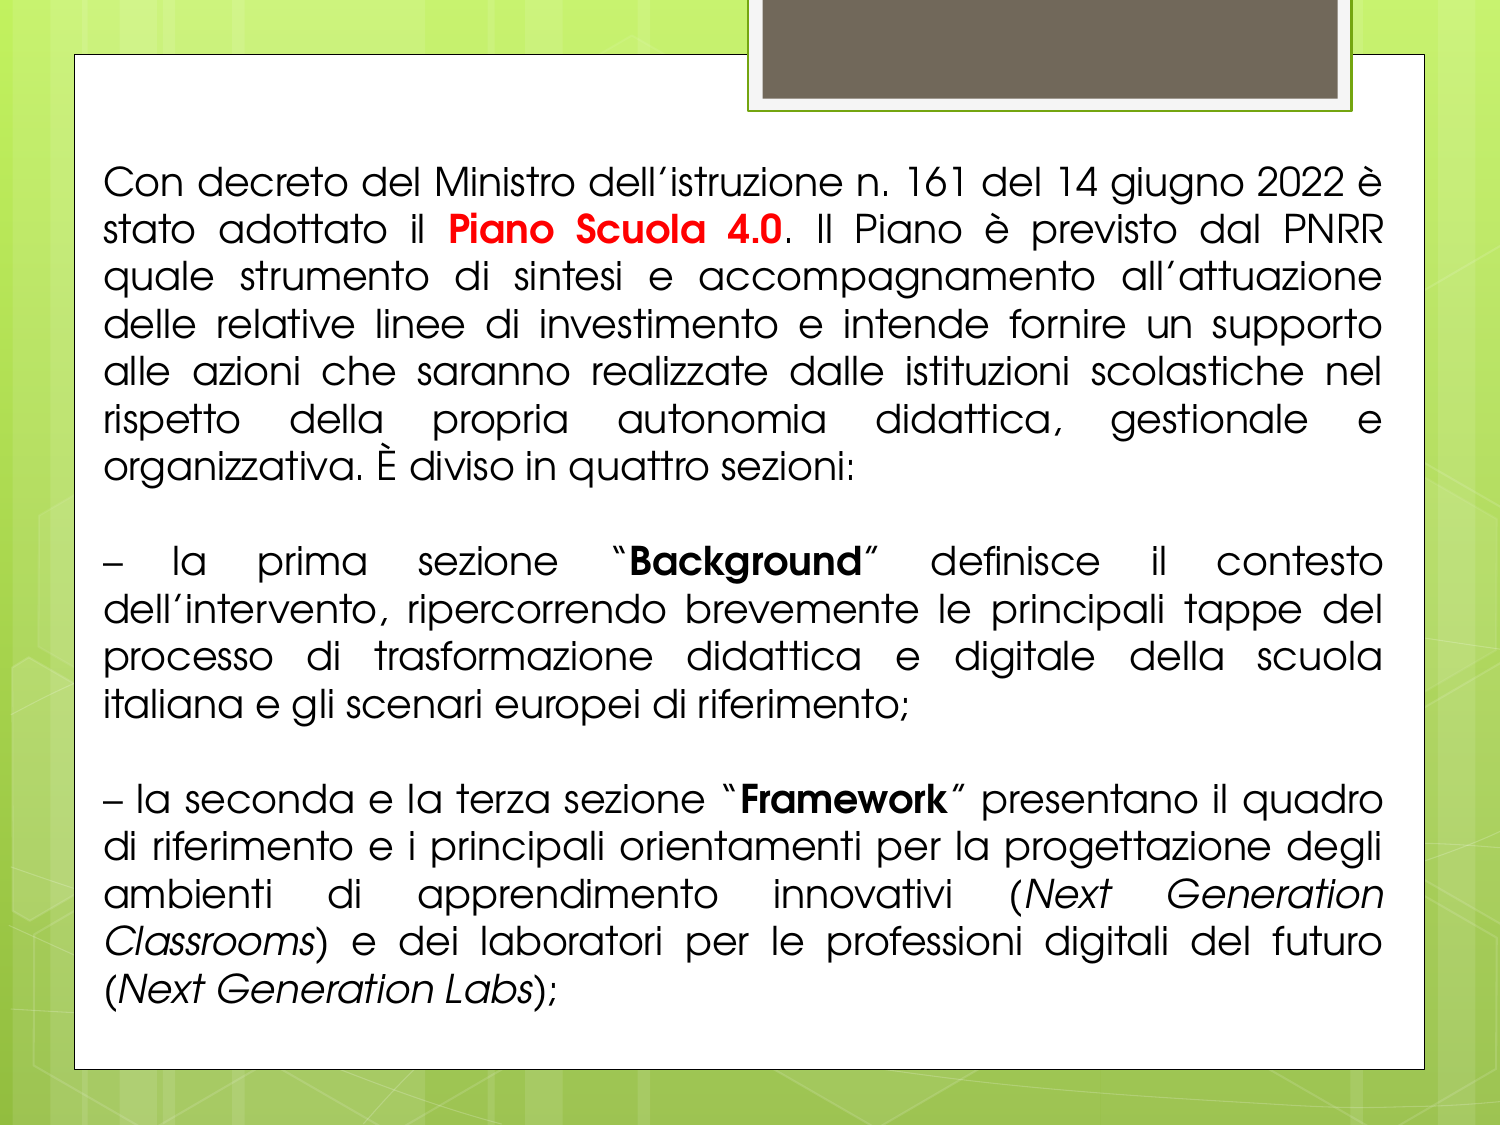

Con decreto del Ministro dell’istruzione n. 161 del 14 giugno 2022 è stato adottato il Piano Scuola 4.0. Il Piano è previsto dal PNRR quale strumento di sintesi e accompagnamento all’attuazione delle relative linee di investimento e intende fornire un supporto alle azioni che saranno realizzate dalle istituzioni scolastiche nel rispetto della propria autonomia didattica, gestionale e organizzativa. È diviso in quattro sezioni:

– la prima sezione “Background” definisce il contesto dell’intervento, ripercorrendo brevemente le principali tappe del processo di trasformazione didattica e digitale della scuola italiana e gli scenari europei di riferimento;

– la seconda e la terza sezione “Framework” presentano il quadro di riferimento e i principali orientamenti per la progettazione degli ambienti di apprendimento innovativi (Next Generation Classrooms) e dei laboratori per le professioni digitali del futuro (Next Generation Labs);